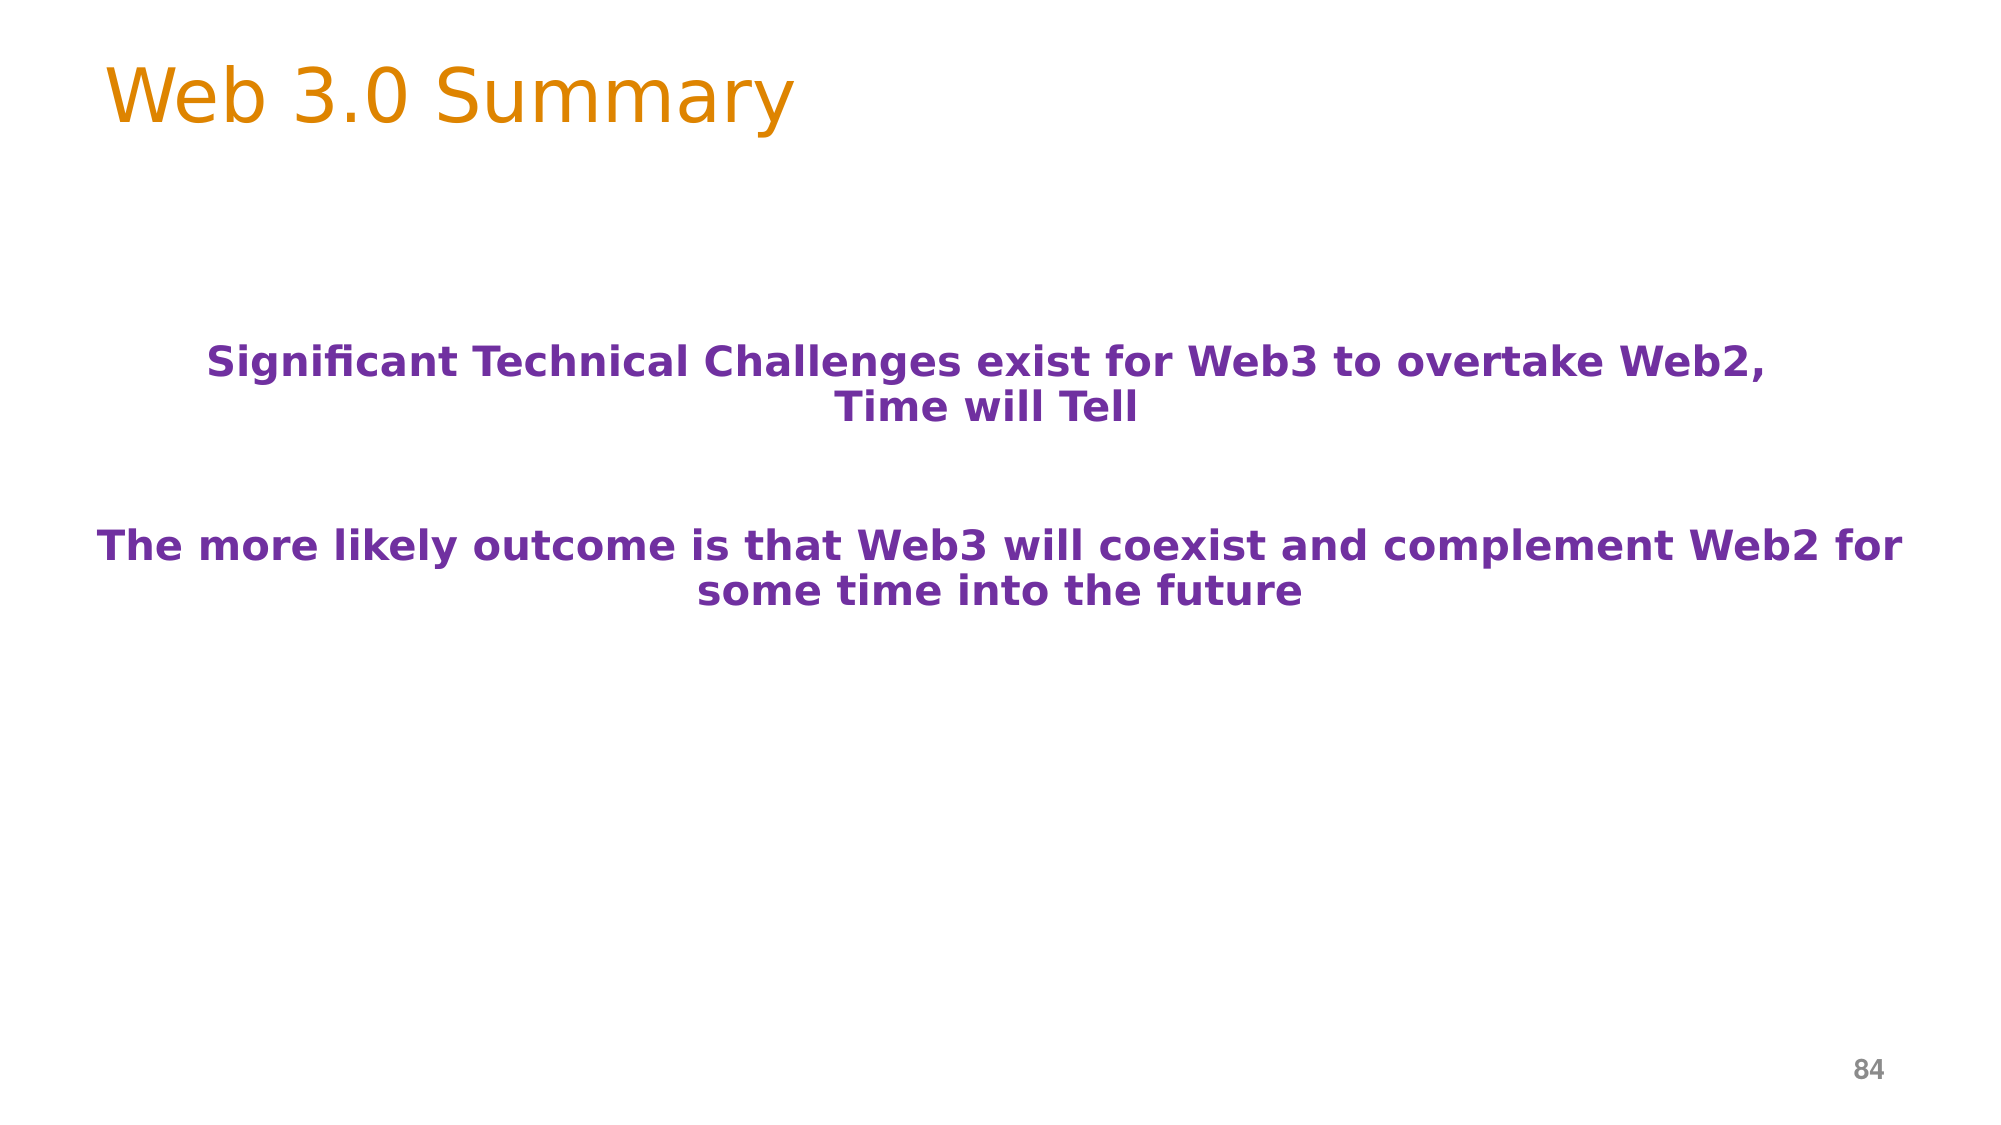

# Web 3.0 Summary
Significant Technical Challenges exist for Web3 to overtake Web2,
Time will Tell
The more likely outcome is that Web3 will coexist and complement Web2 for some time into the future
84
Google Maps
GMail